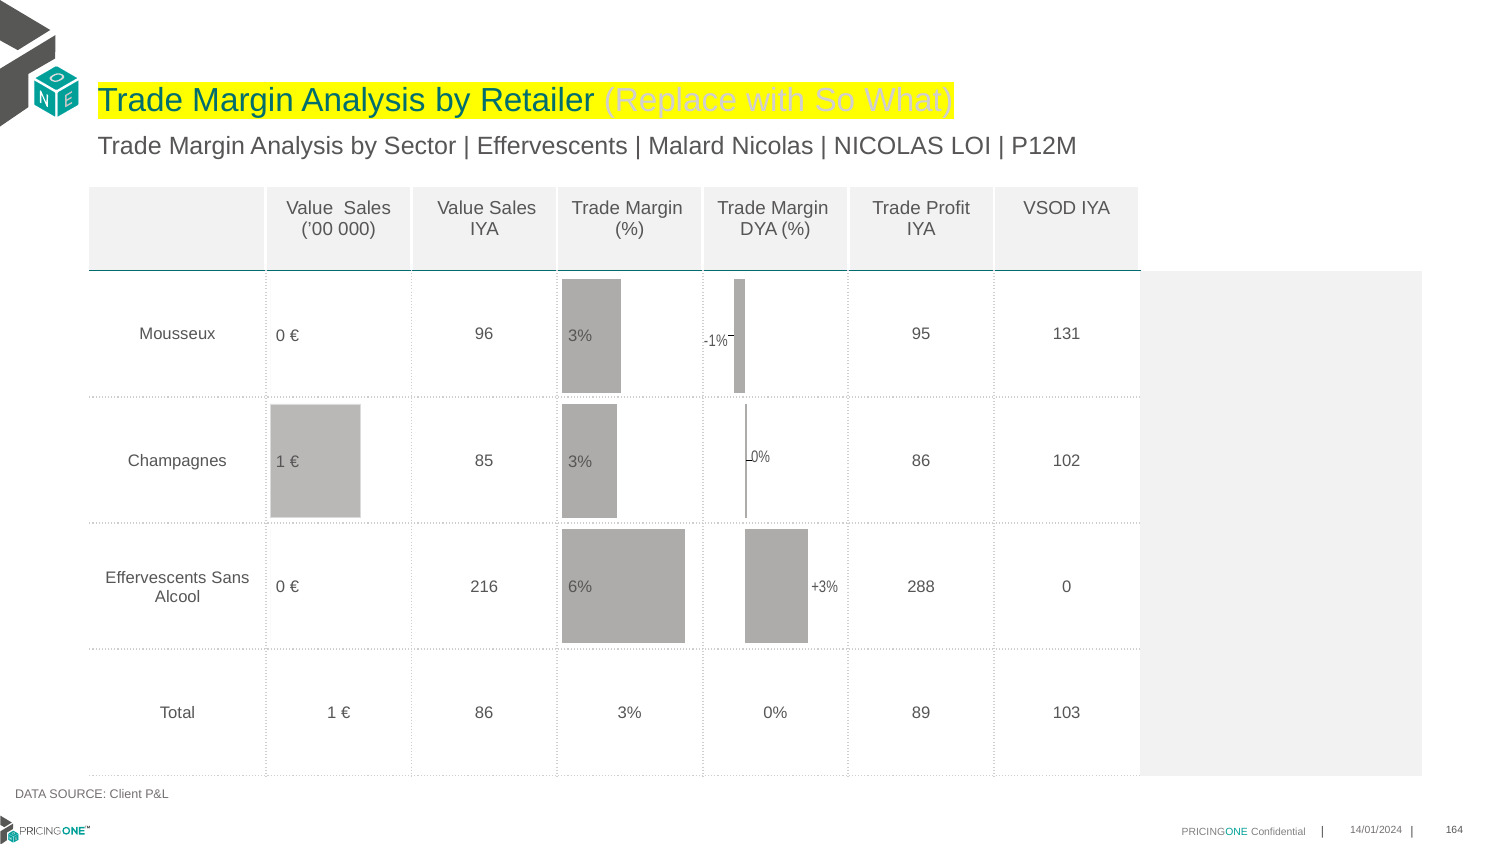

# Trade Margin Analysis by Retailer (Replace with So What)
Trade Margin Analysis by Sector | Effervescents | Malard Nicolas | NICOLAS LOI | P12M
|  | Value Sales (’00 000) | Value Sales IYA | Trade Margin (%) | Trade Margin DYA (%) | Trade Profit IYA | VSOD IYA |  |
| --- | --- | --- | --- | --- | --- | --- | --- |
| Mousseux |  | 96 |  |  | 95 | 131 |  |
| Champagnes |  | 85 |  |  | 86 | 102 |  |
| Effervescents Sans Alcool |  | 216 |  |  | 288 | 0 |  |
| Total | 1 € | 86 | 3% | 0% | 89 | 103 |  |

### Chart

| Category | Trade Margin DYA |
|---|---|
| Mousseux | -0.005227403837942419 |
| Champagnes | 0.0005655502888341178 |
| Effervescents Sans Alcool | 0.02815587877357064 |
|  | None |

### Chart

| Category | Trade Margin % |
|---|---|
| Mousseux | 0.0303 |
| Champagnes | 0.0282 |
| Effervescents Sans Alcool | 0.0638 |
|  | None |

### Chart

| Category | Value Sales |
|---|---|
| Mousseux | 0.0 |
| Champagnes | 1.0 |
| Effervescents Sans Alcool | 0.0 |
|  | None |
DATA SOURCE: Client P&L

14/01/2024
164